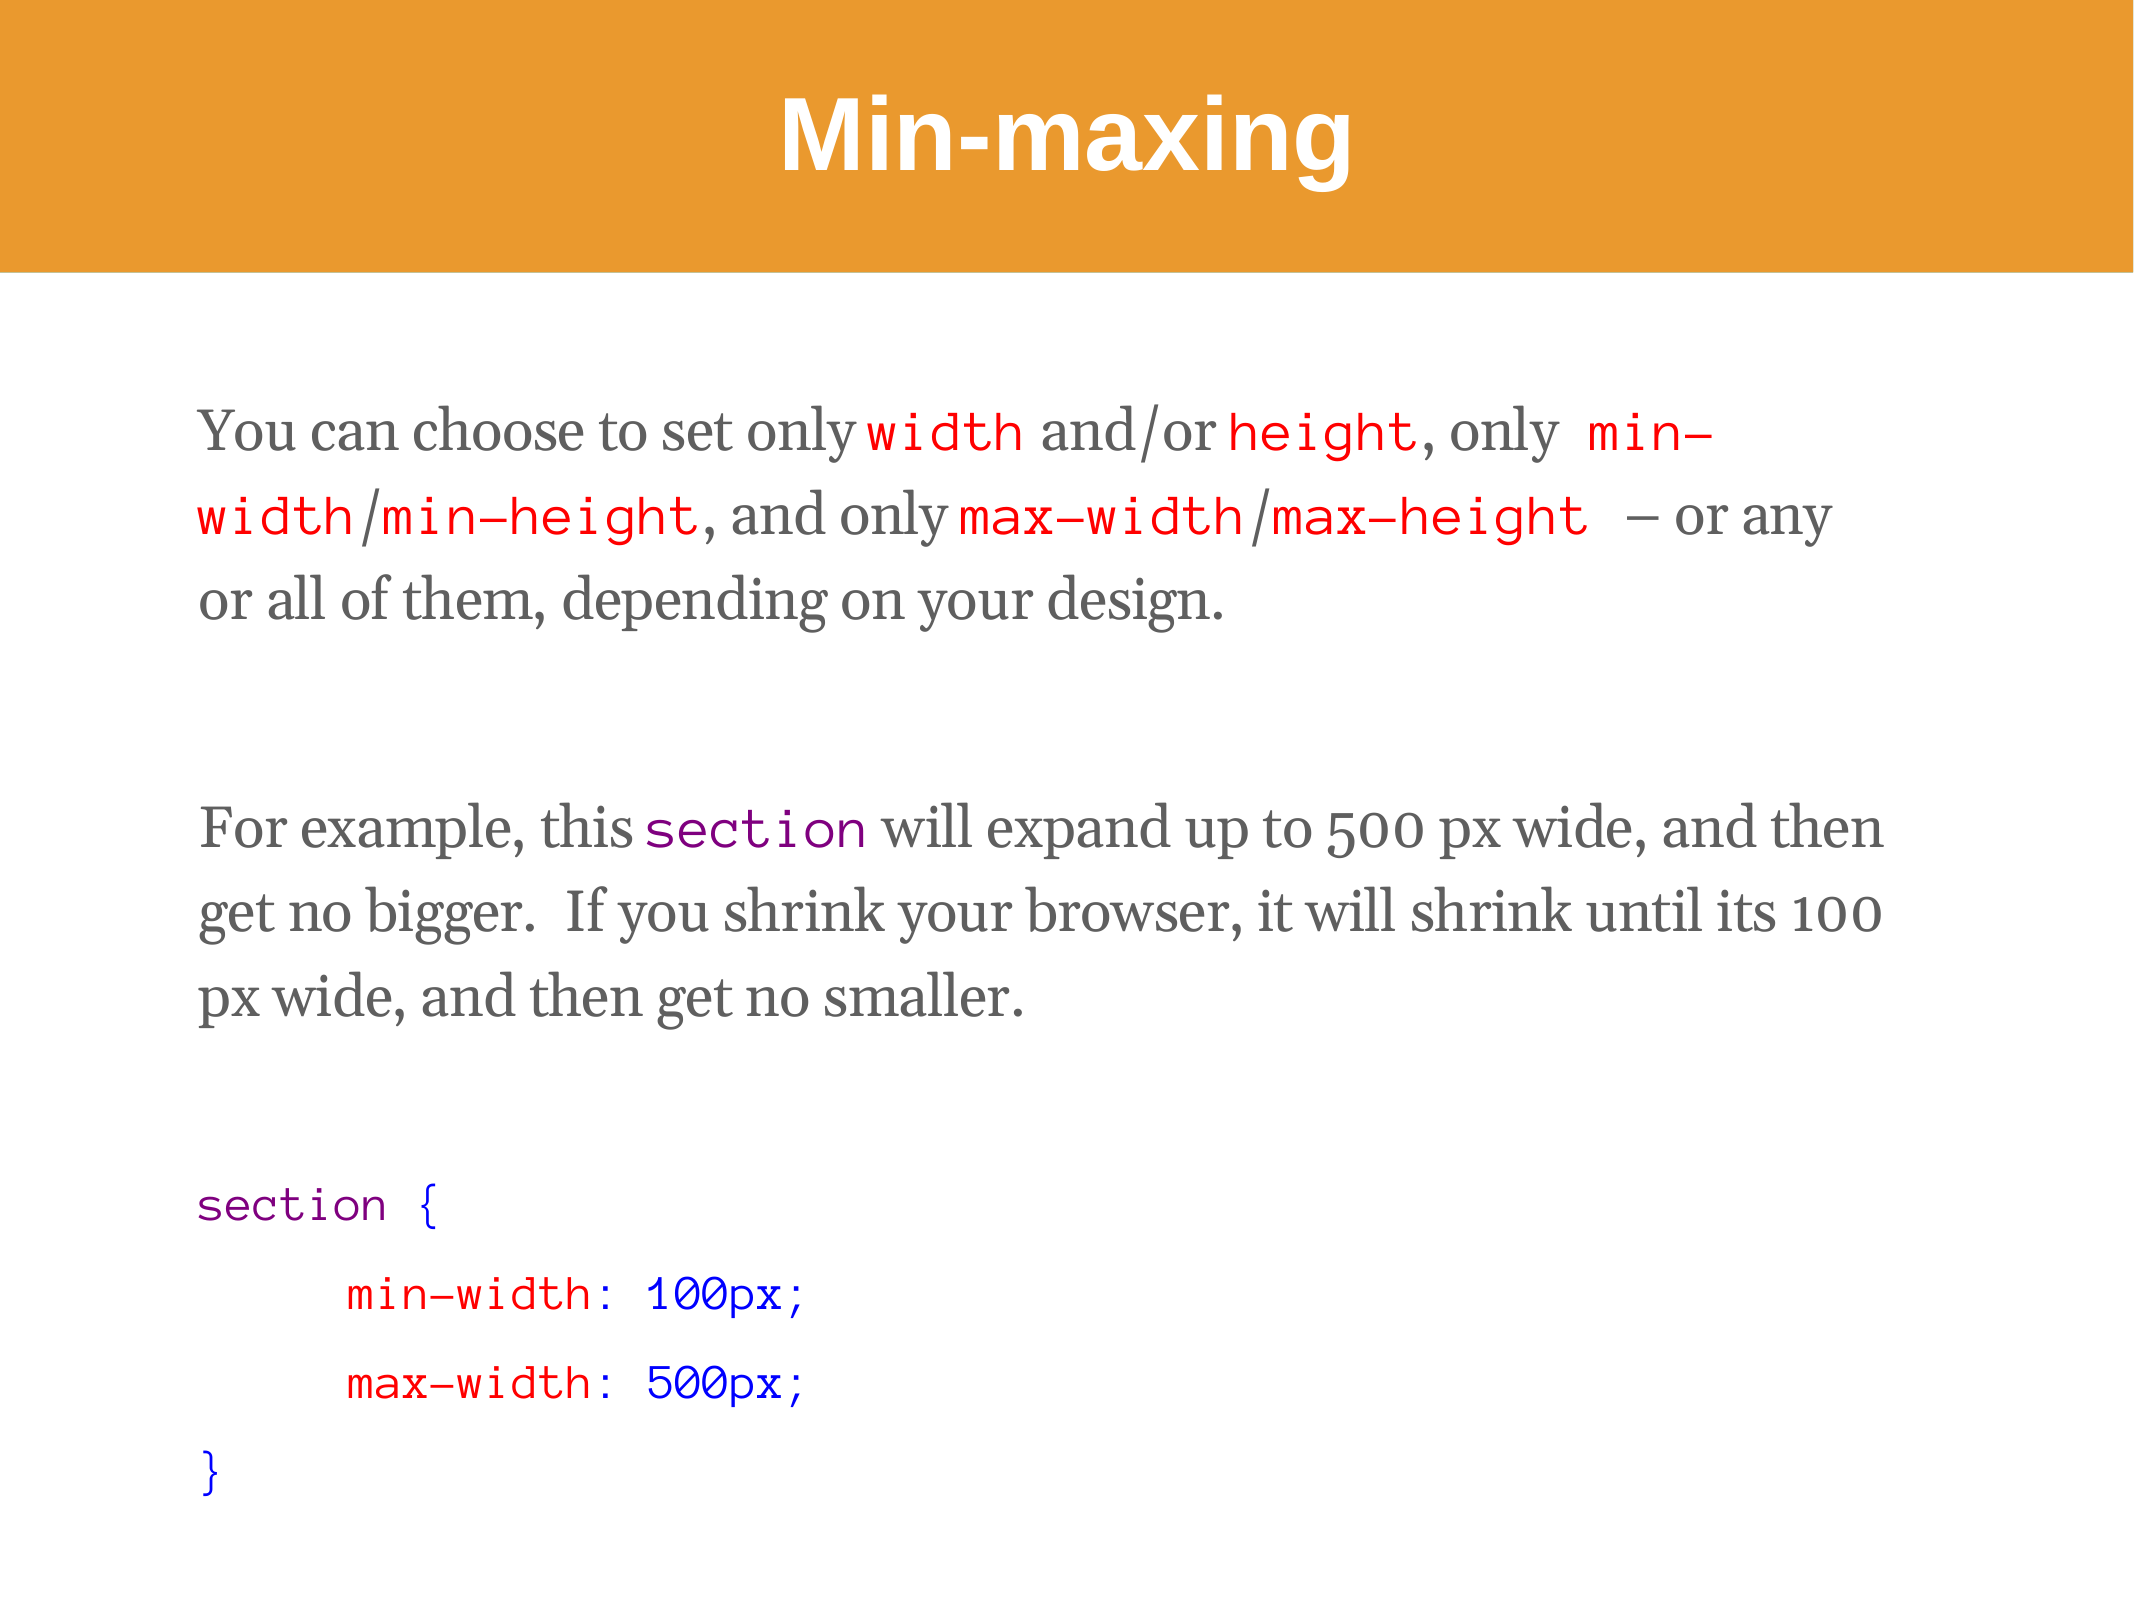

# Min-maxing
You can choose to set only width and/or height, only min-width/min-height, and only max-width/max-height – or any or all of them, depending on your design.

For example, this section will expand up to 500 px wide, and then get no bigger.  If you shrink your browser, it will shrink until its 100 px wide, and then get no smaller.

section {
	min-width: 100px;
	max-width: 500px;
}